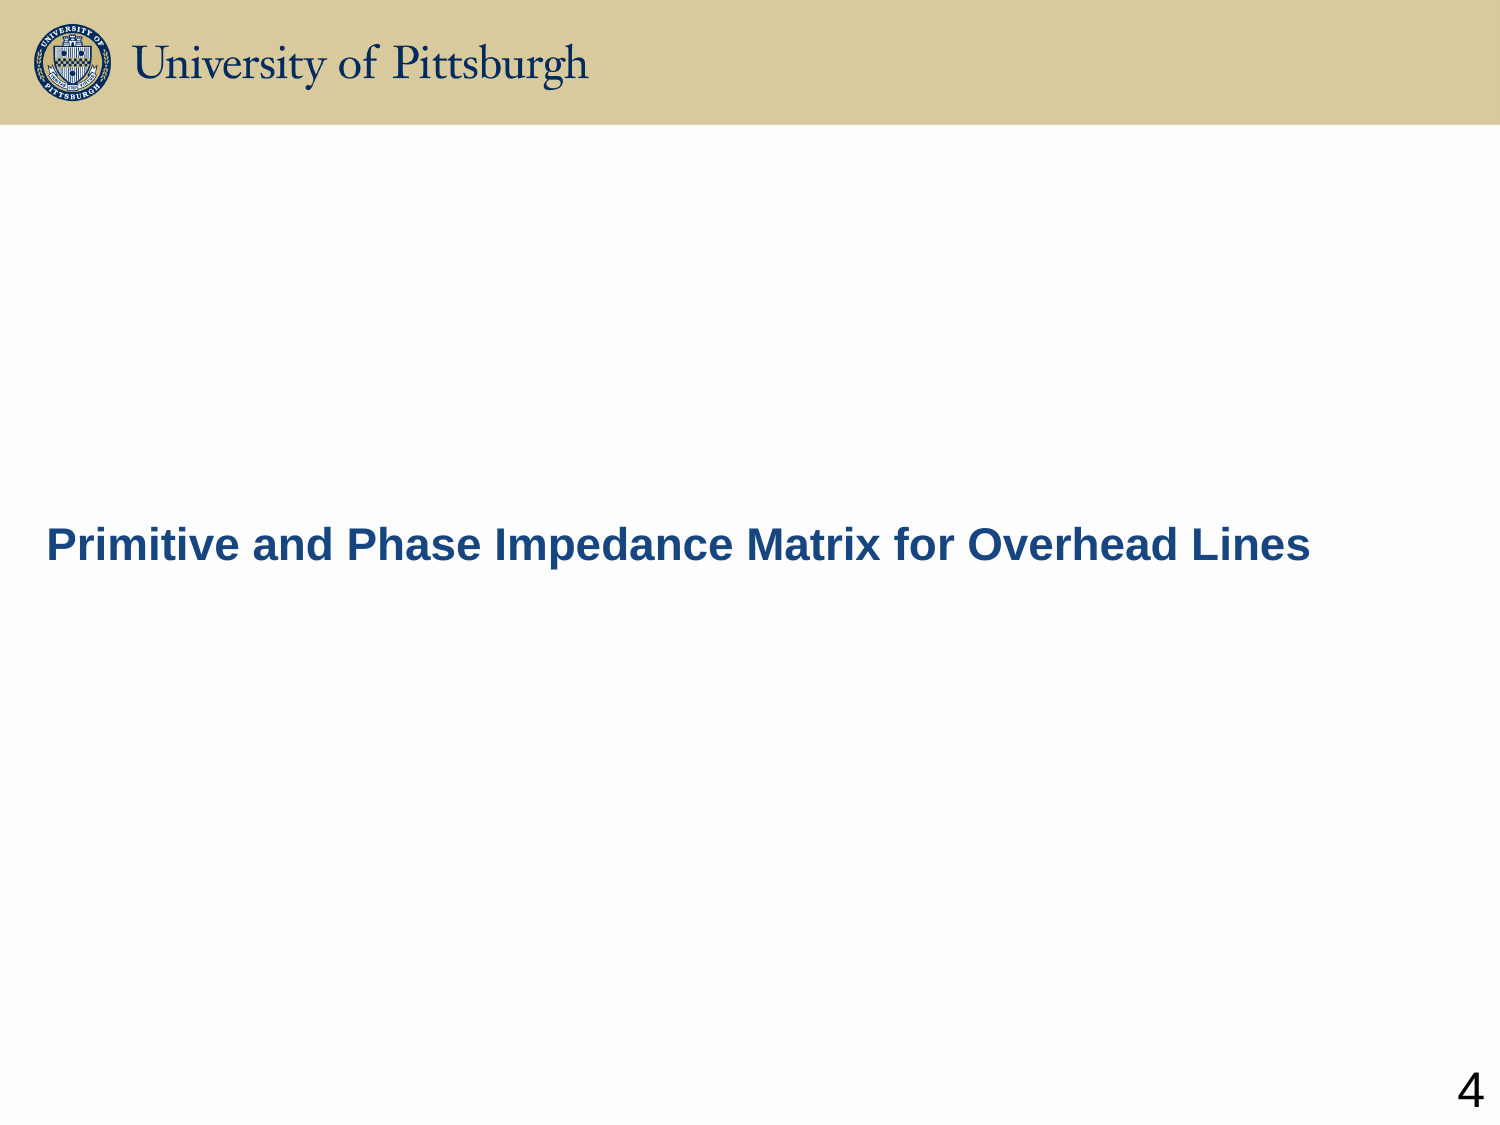

# Primitive and Phase Impedance Matrix for Overhead Lines
4